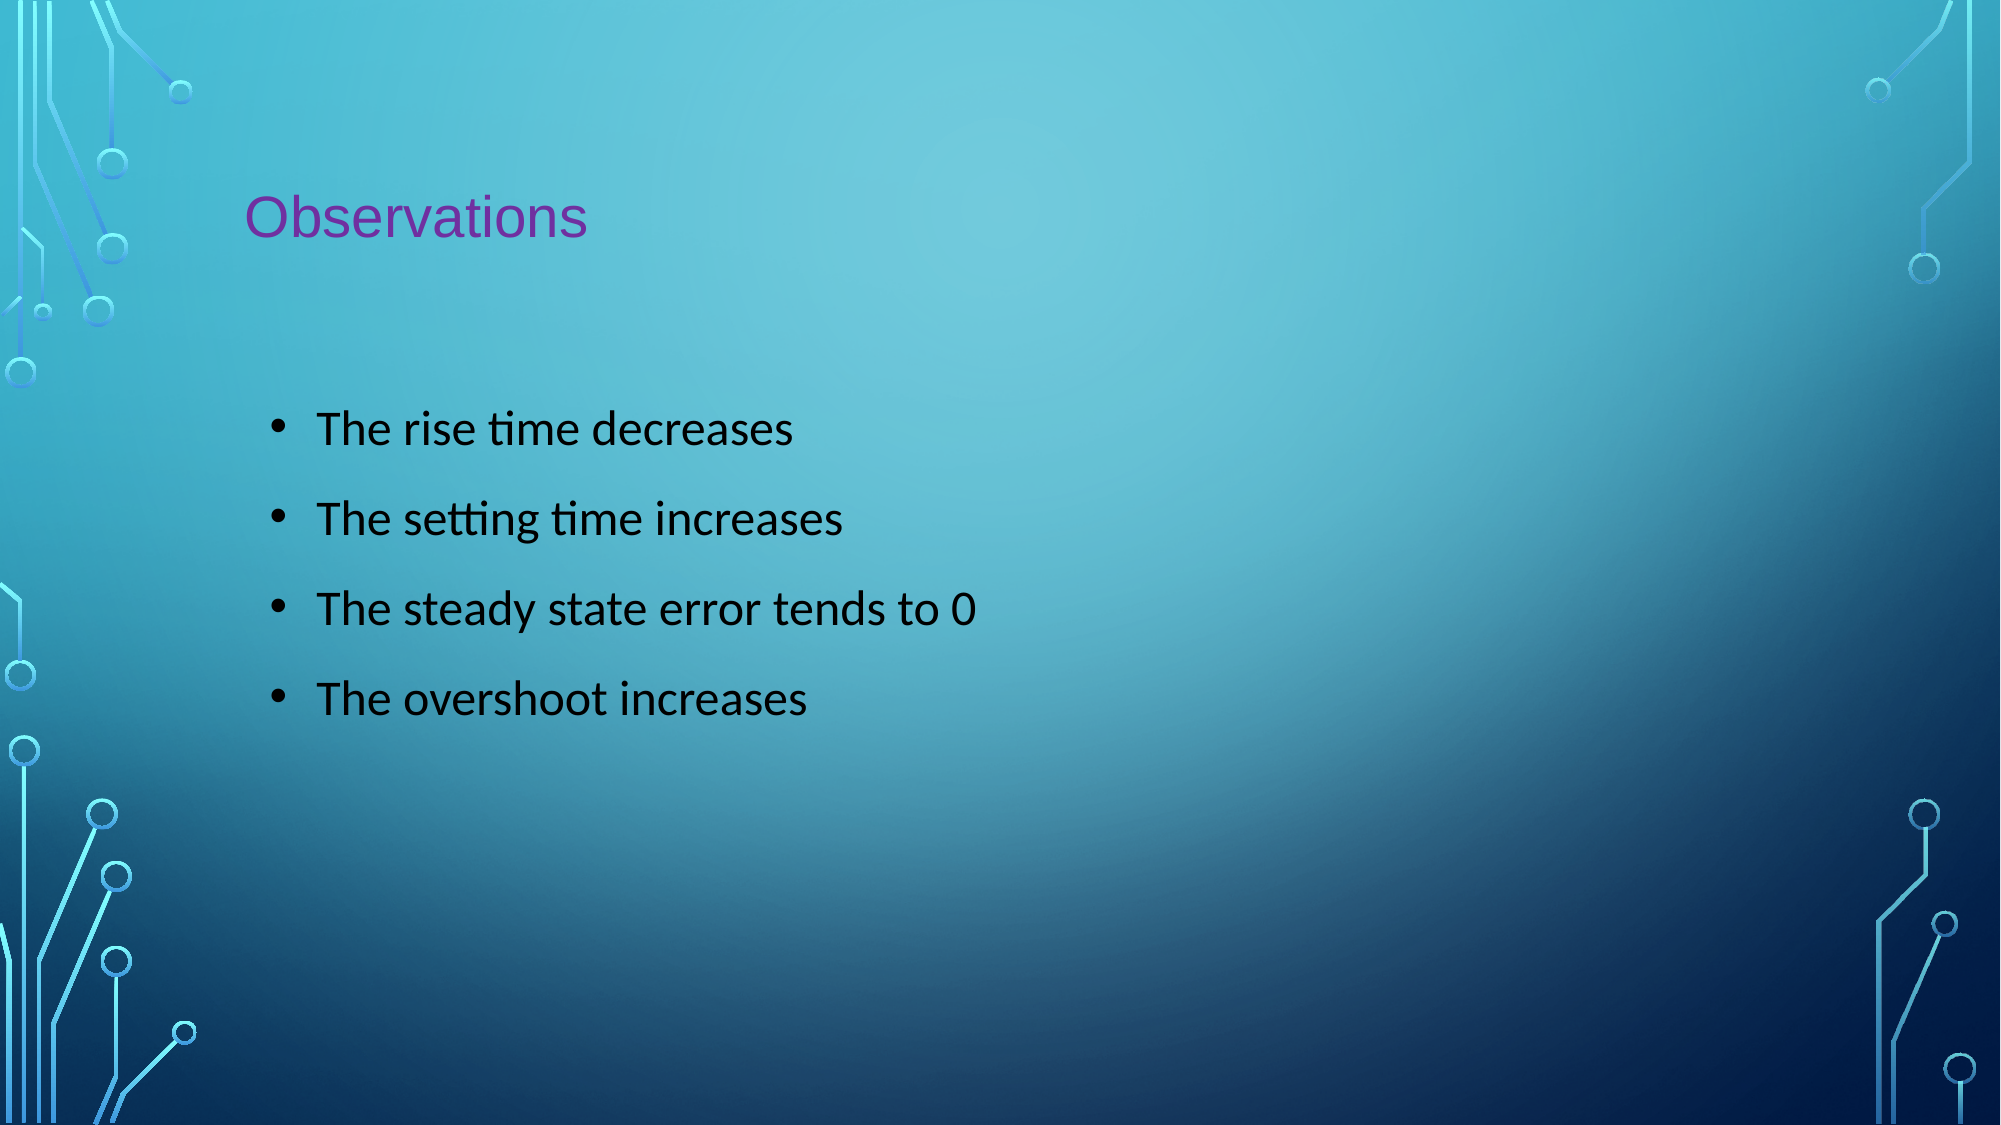

Observations
The rise time decreases
The setting time increases
The steady state error tends to 0
The overshoot increases